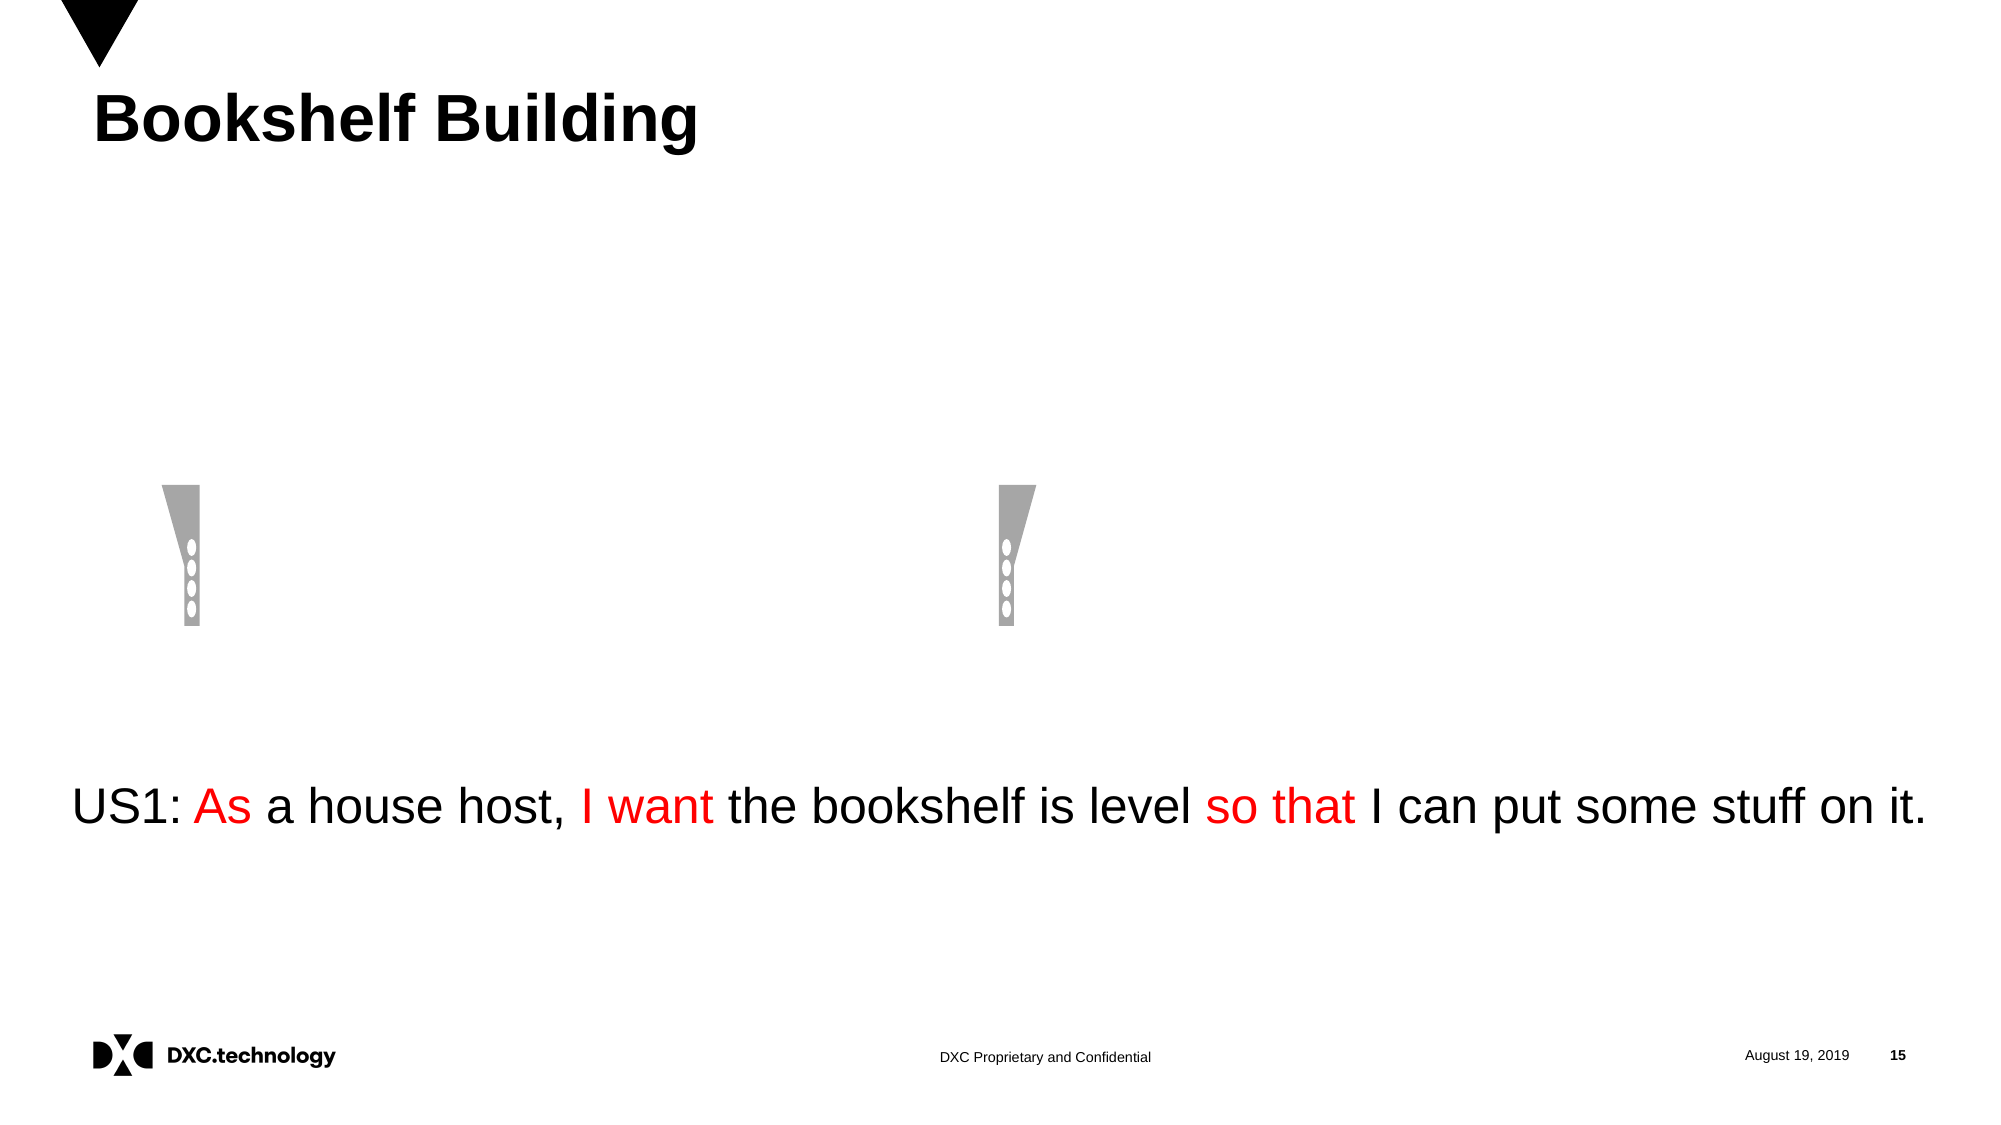

# Bookshelf Building

US1: As a house host, I want the bookshelf is level so that I can put some stuff on it.